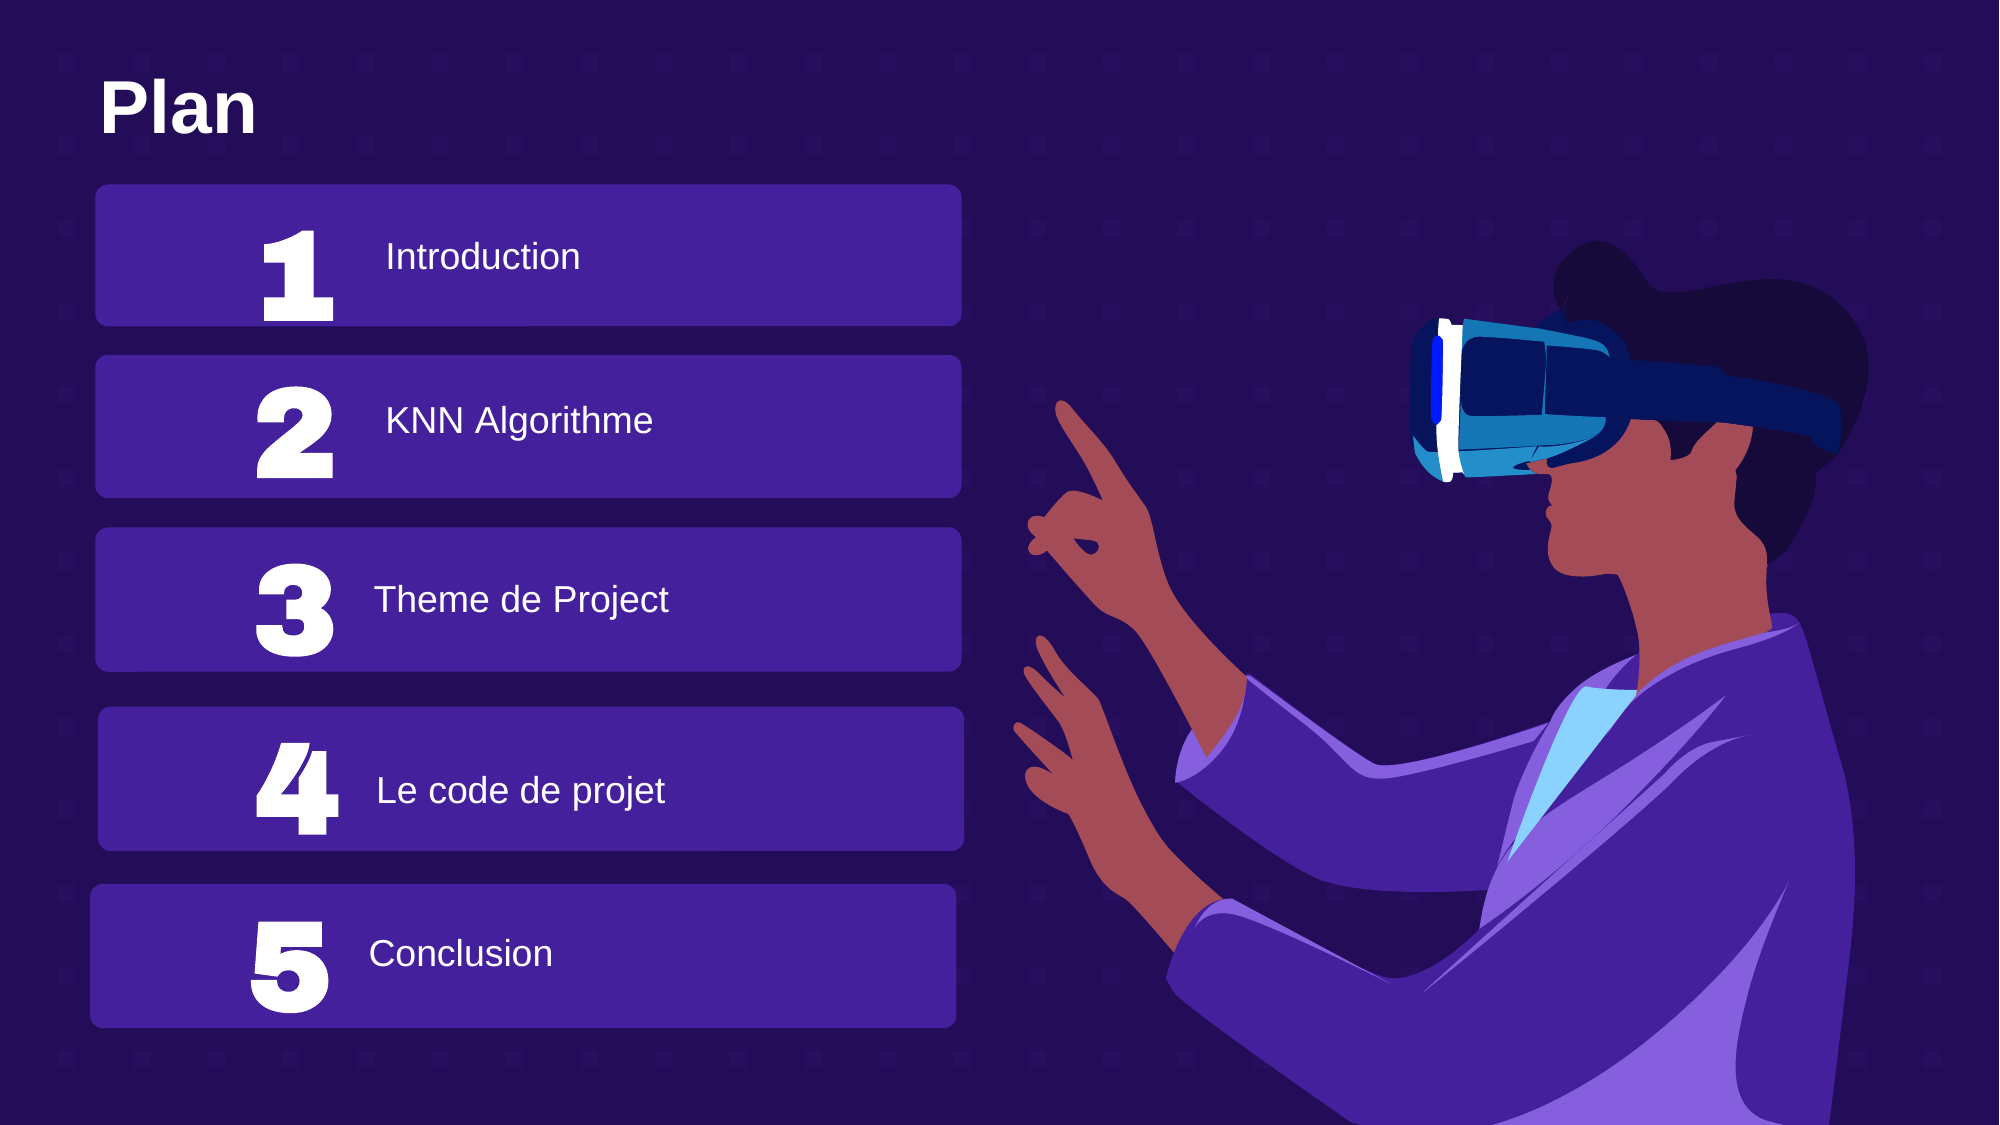

# Plan

1
Introduction

2

KNN Algorithme

3
Theme de Project

4
Le code de projet

5
Conclusion